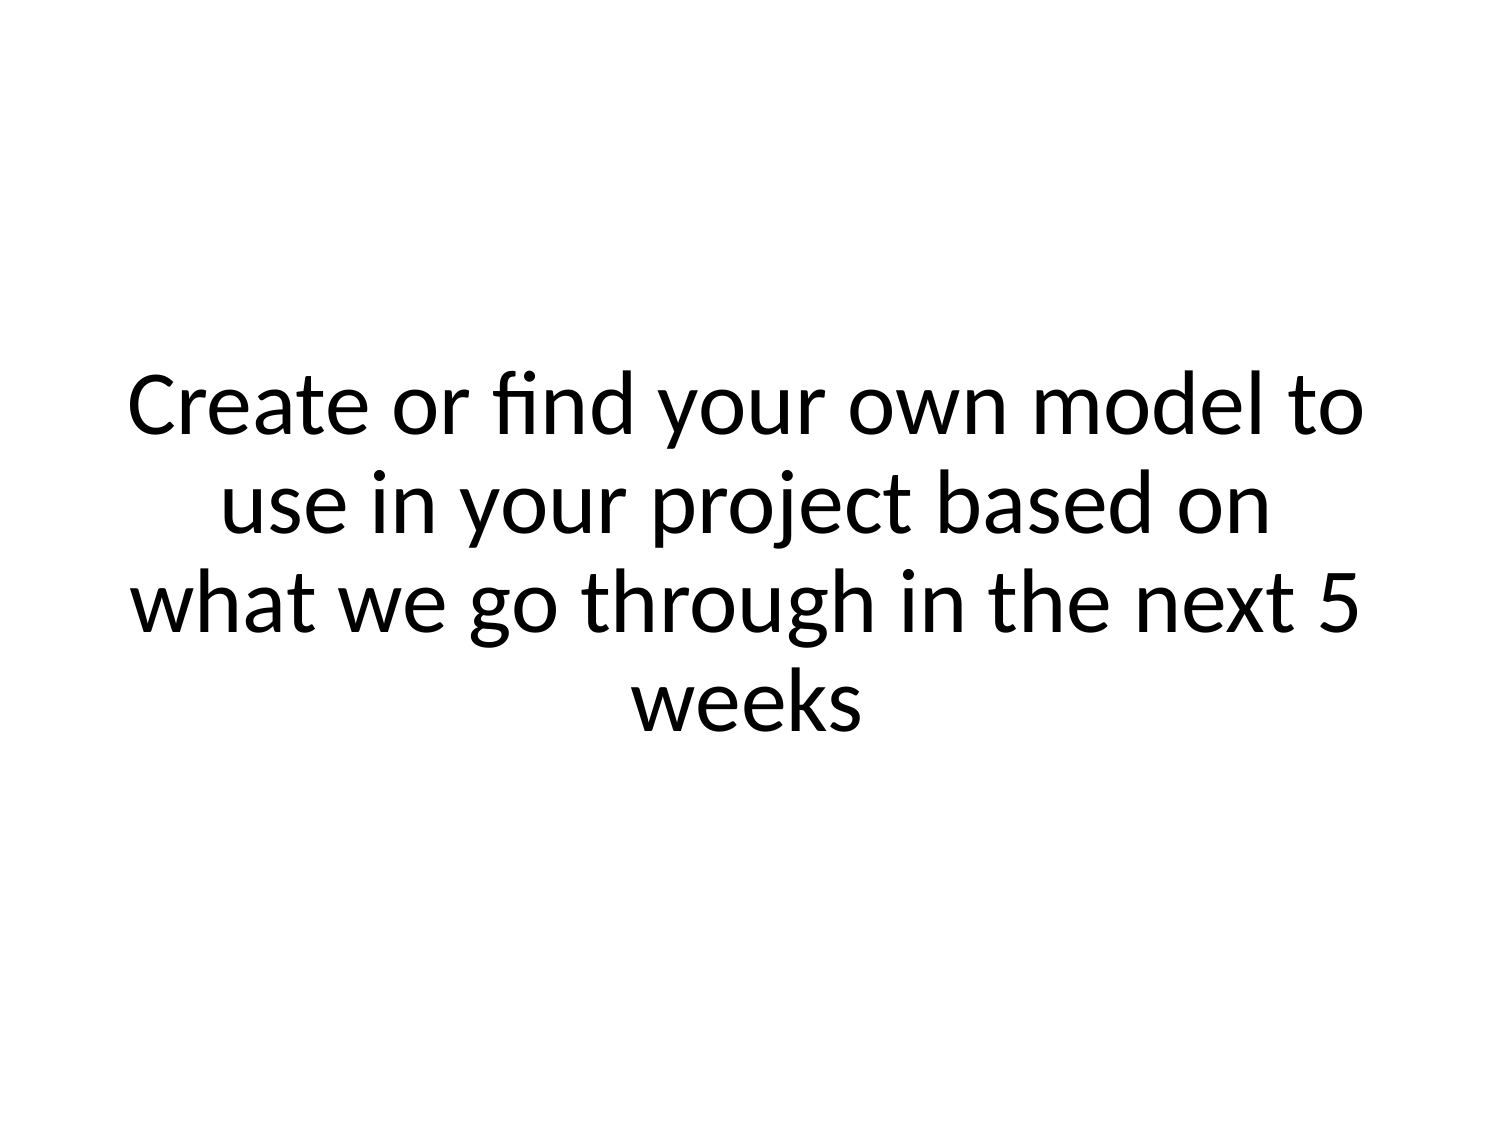

# Create or find your own model to use in your project based on what we go through in the next 5 weeks